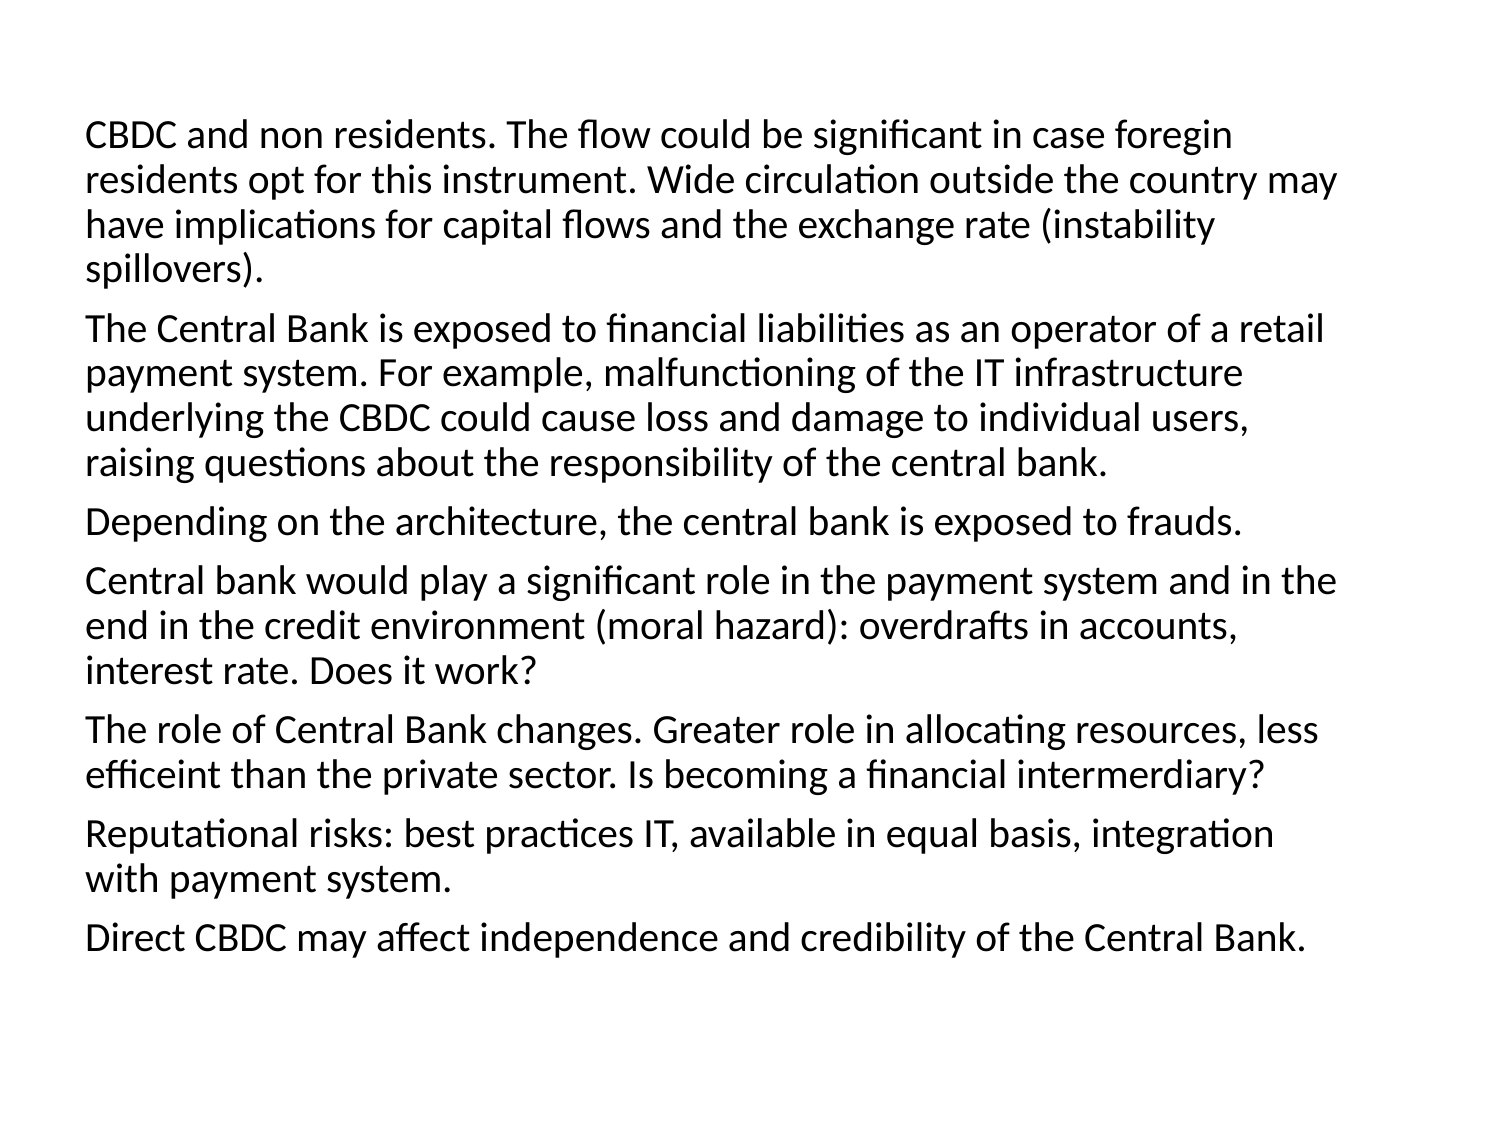

CBDC and non residents. The flow could be significant in case foregin residents opt for this instrument. Wide circulation outside the country may have implications for capital flows and the exchange rate (instability spillovers).
The Central Bank is exposed to financial liabilities as an operator of a retail payment system. For example, malfunctioning of the IT infrastructure underlying the CBDC could cause loss and damage to individual users, raising questions about the responsibility of the central bank.
Depending on the architecture, the central bank is exposed to frauds.
Central bank would play a significant role in the payment system and in the end in the credit environment (moral hazard): overdrafts in accounts, interest rate. Does it work?
The role of Central Bank changes. Greater role in allocating resources, less efficeint than the private sector. Is becoming a financial intermerdiary?
Reputational risks: best practices IT, available in equal basis, integration with payment system.
Direct CBDC may affect independence and credibility of the Central Bank.